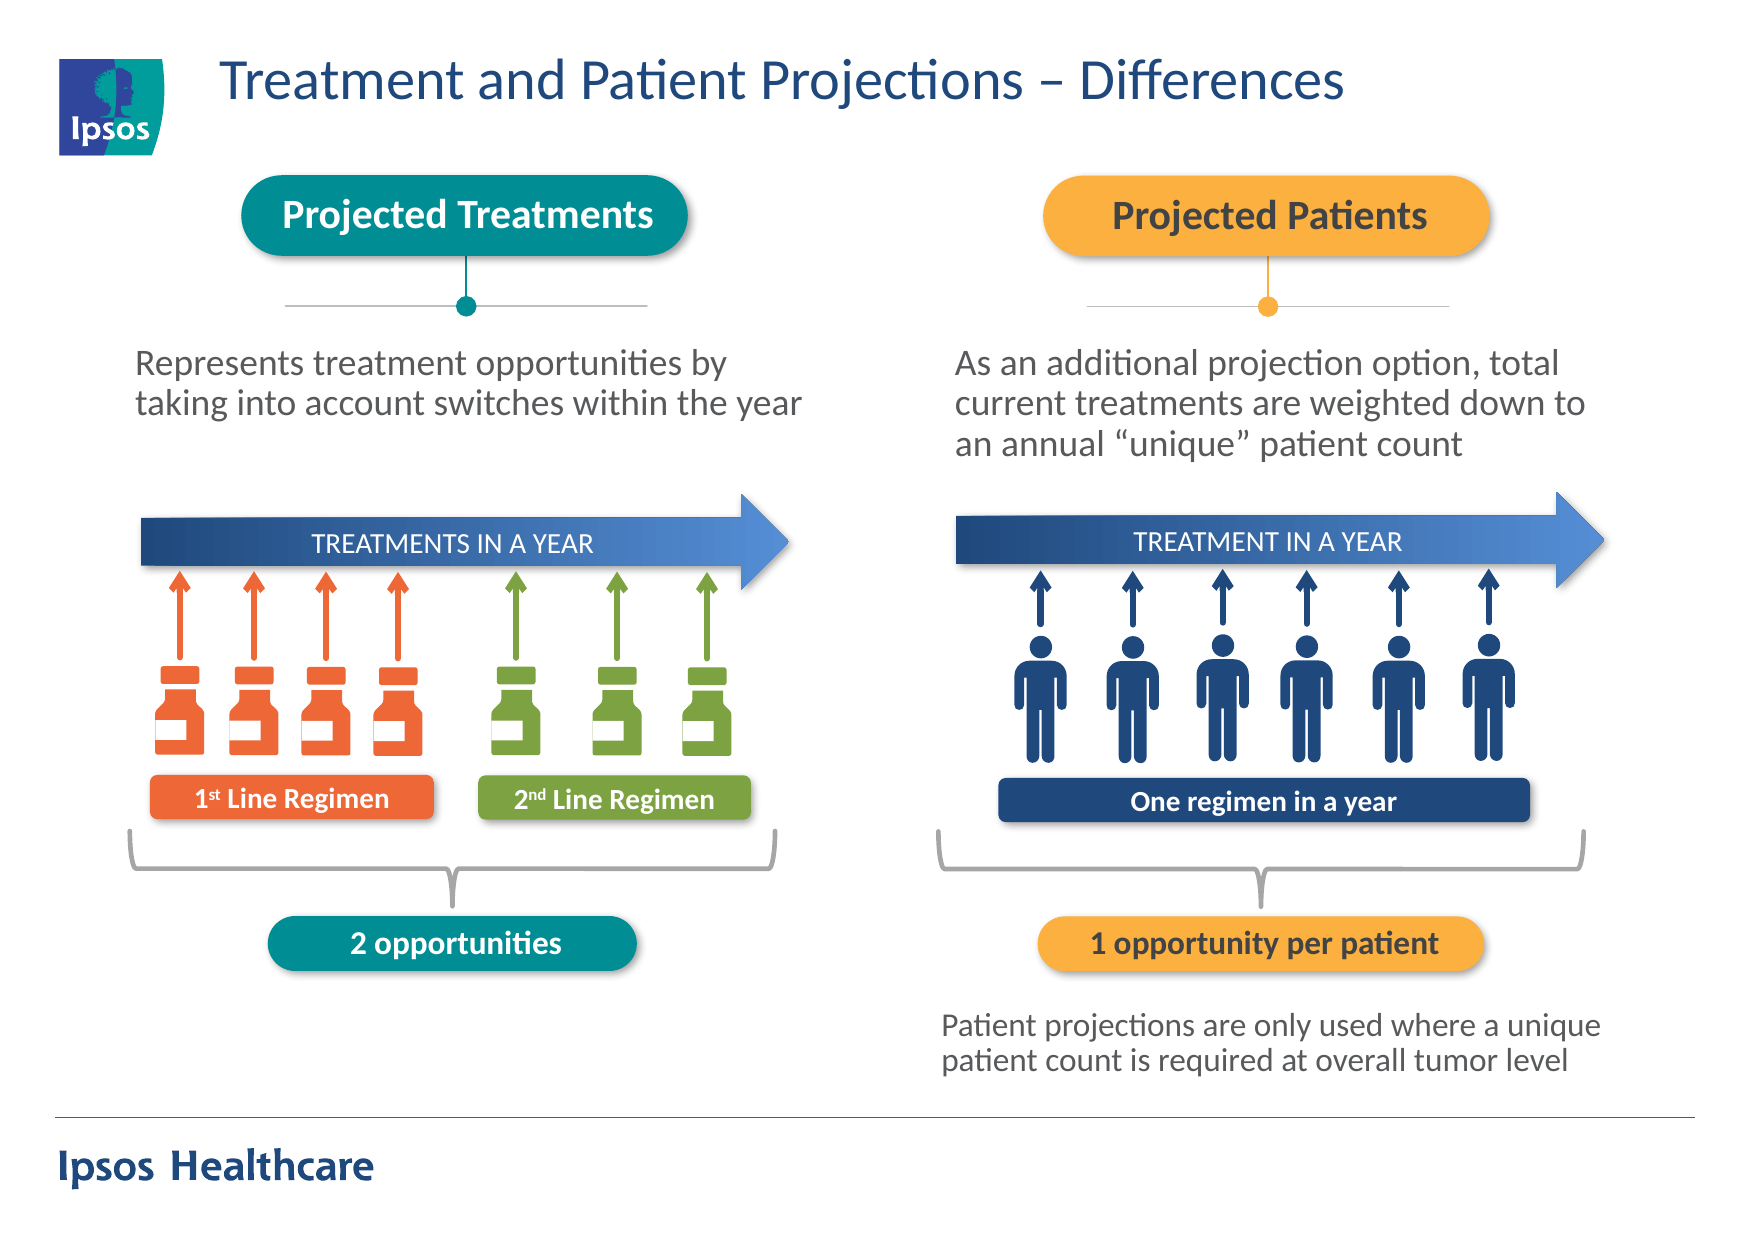

# Treatment and Patient Projections – Differences
Projected Treatments
Projected Patients
Represents treatment opportunities by taking into account switches within the year
As an additional projection option, total current treatments are weighted down to an annual “unique” patient count
TREATMENT IN A YEAR
TREATMENTS IN A YEAR

1st Line Regimen
2nd Line Regimen
One regimen in a year
2 opportunities
1 opportunity per patient
Patient projections are only used where a unique patient count is required at overall tumor level